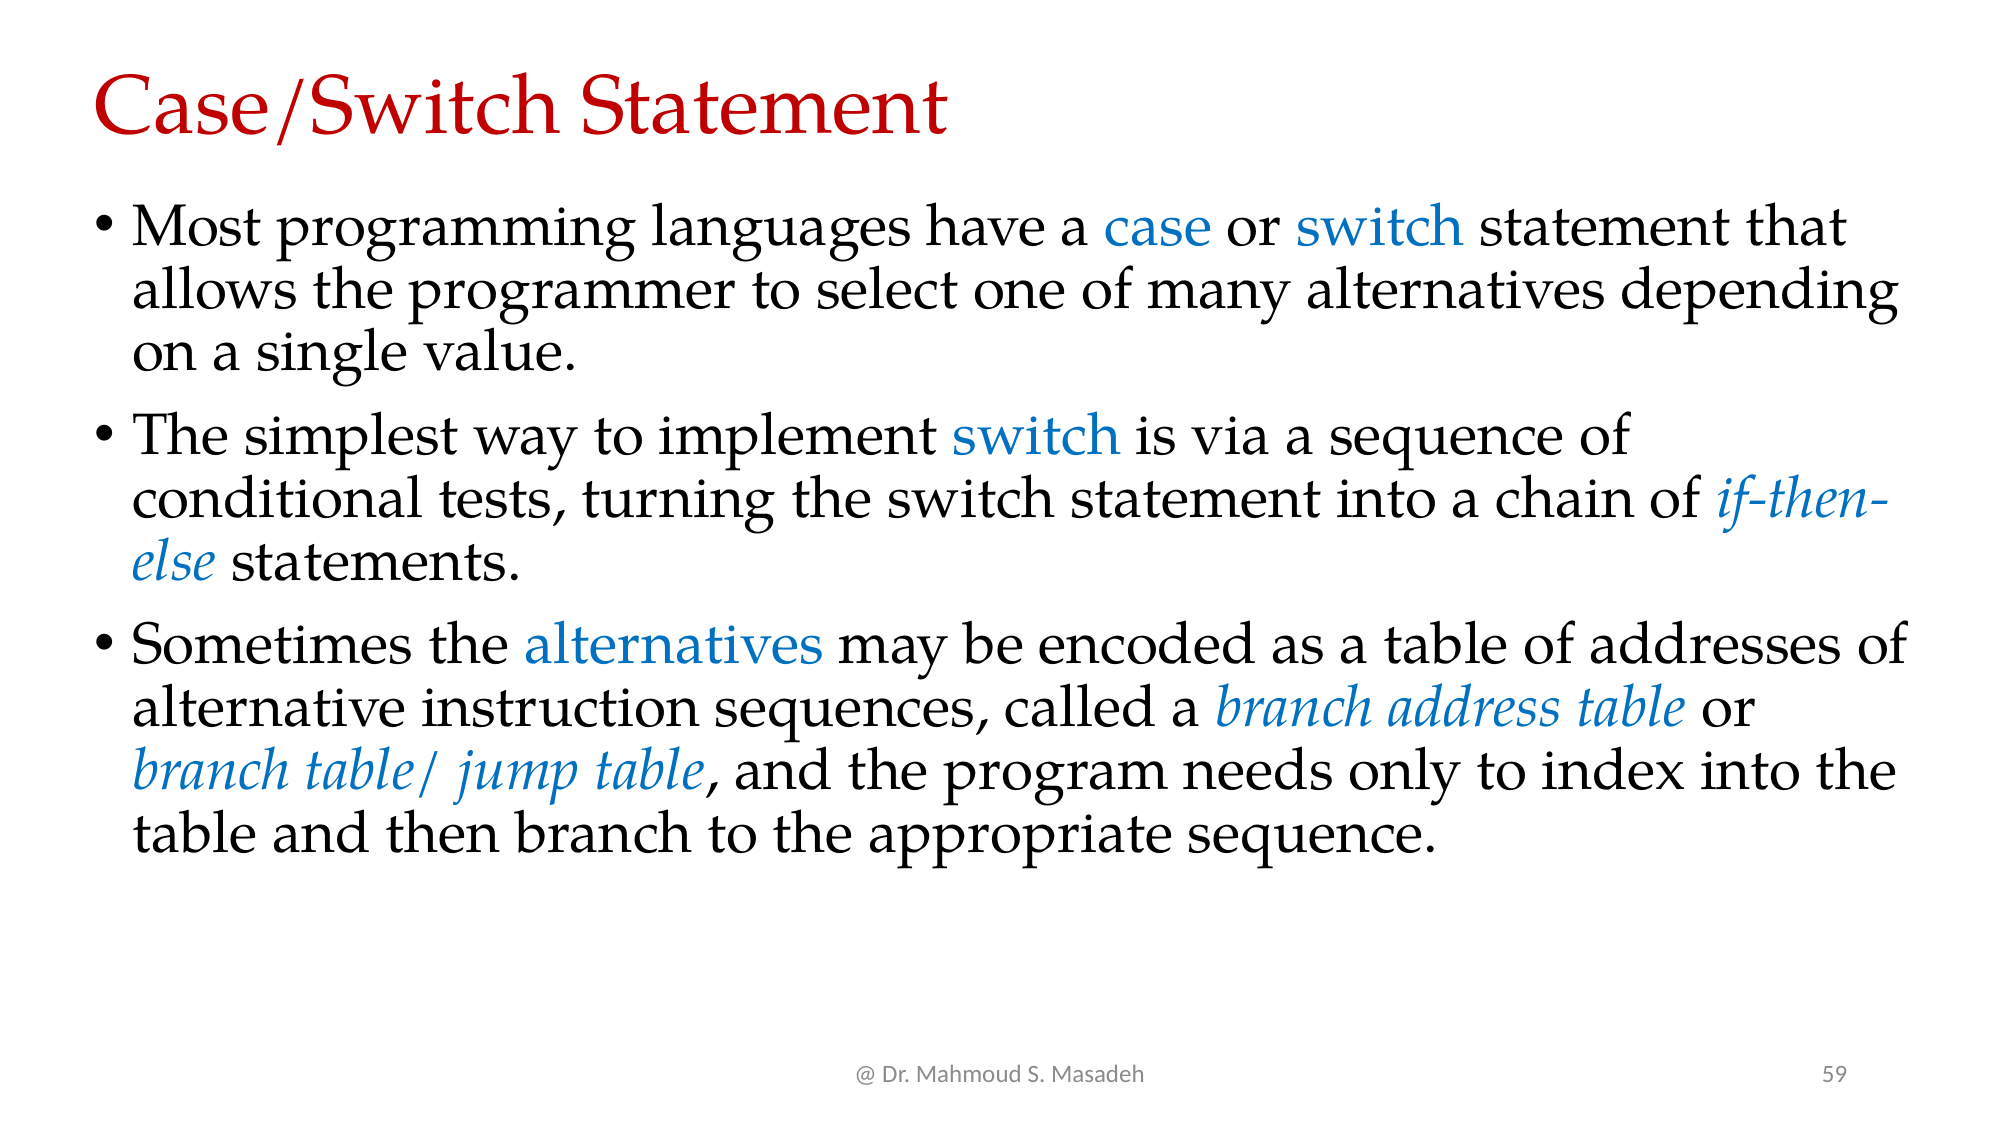

# Case/Switch Statement
Most programming languages have a case or switch statement that allows the programmer to select one of many alternatives depending on a single value.
The simplest way to implement switch is via a sequence of conditional tests, turning the switch statement into a chain of if-then-else statements.
Sometimes the alternatives may be encoded as a table of addresses of alternative instruction sequences, called a branch address table or branch table/ jump table, and the program needs only to index into the table and then branch to the appropriate sequence.

@ Dr. Mahmoud S. Masadeh
59